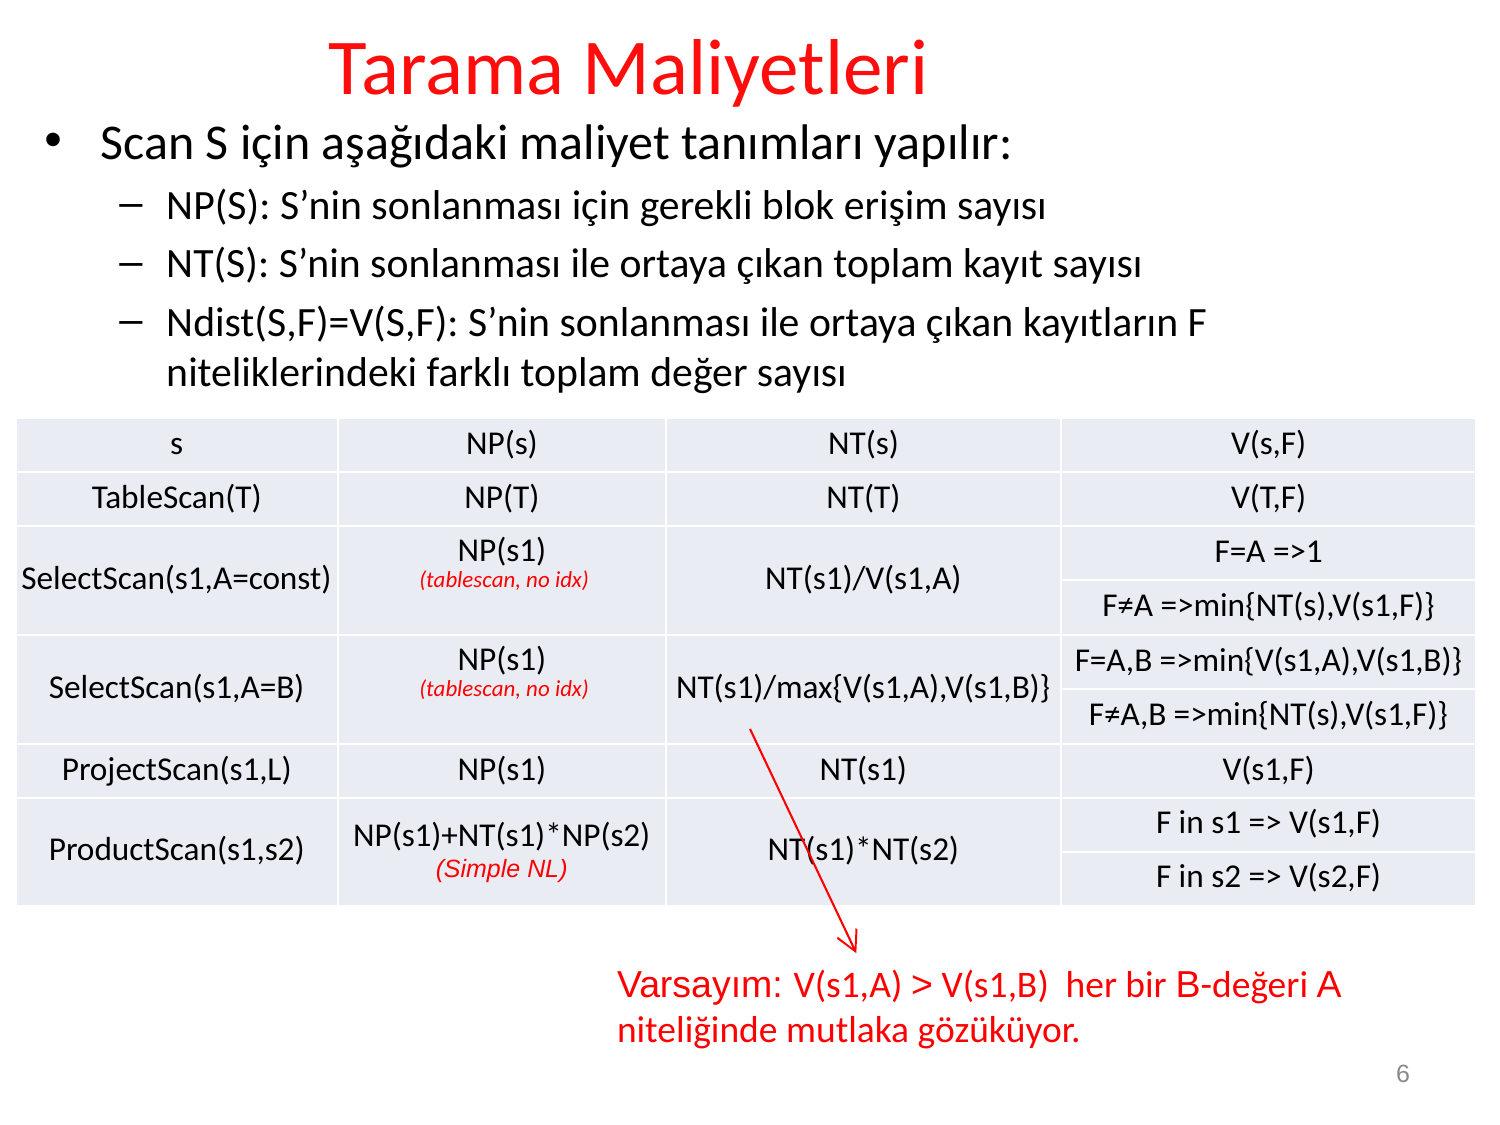

Tarama Maliyetleri
Scan S için aşağıdaki maliyet tanımları yapılır:
NP(S): S’nin sonlanması için gerekli blok erişim sayısı
NT(S): S’nin sonlanması ile ortaya çıkan toplam kayıt sayısı
Ndist(S,F)=V(S,F): S’nin sonlanması ile ortaya çıkan kayıtların F niteliklerindeki farklı toplam değer sayısı
| s | NP(s) | NT(s) | V(s,F) |
| --- | --- | --- | --- |
| TableScan(T) | NP(T) | NT(T) | V(T,F) |
| SelectScan(s1,A=const) | NP(s1) (tablescan, no idx) | NT(s1)/V(s1,A) | F=A =>1 |
|  |  |  | F≠A =>min{NT(s),V(s1,F)} |
| SelectScan(s1,A=B) | NP(s1) (tablescan, no idx) | NT(s1)/max{V(s1,A),V(s1,B)} | F=A,B =>min{V(s1,A),V(s1,B)} |
|  |  |  | F≠A,B =>min{NT(s),V(s1,F)} |
| ProjectScan(s1,L) | NP(s1) | NT(s1) | V(s1,F) |
| ProductScan(s1,s2) | NP(s1)+NT(s1)\*NP(s2) (Simple NL) | NT(s1)\*NT(s2) | F in s1 => V(s1,F) |
|  |  |  | F in s2 => V(s2,F) |
Varsayım: V(s1,A) > V(s1,B)  her bir B-değeri A niteliğinde mutlaka gözüküyor.
6